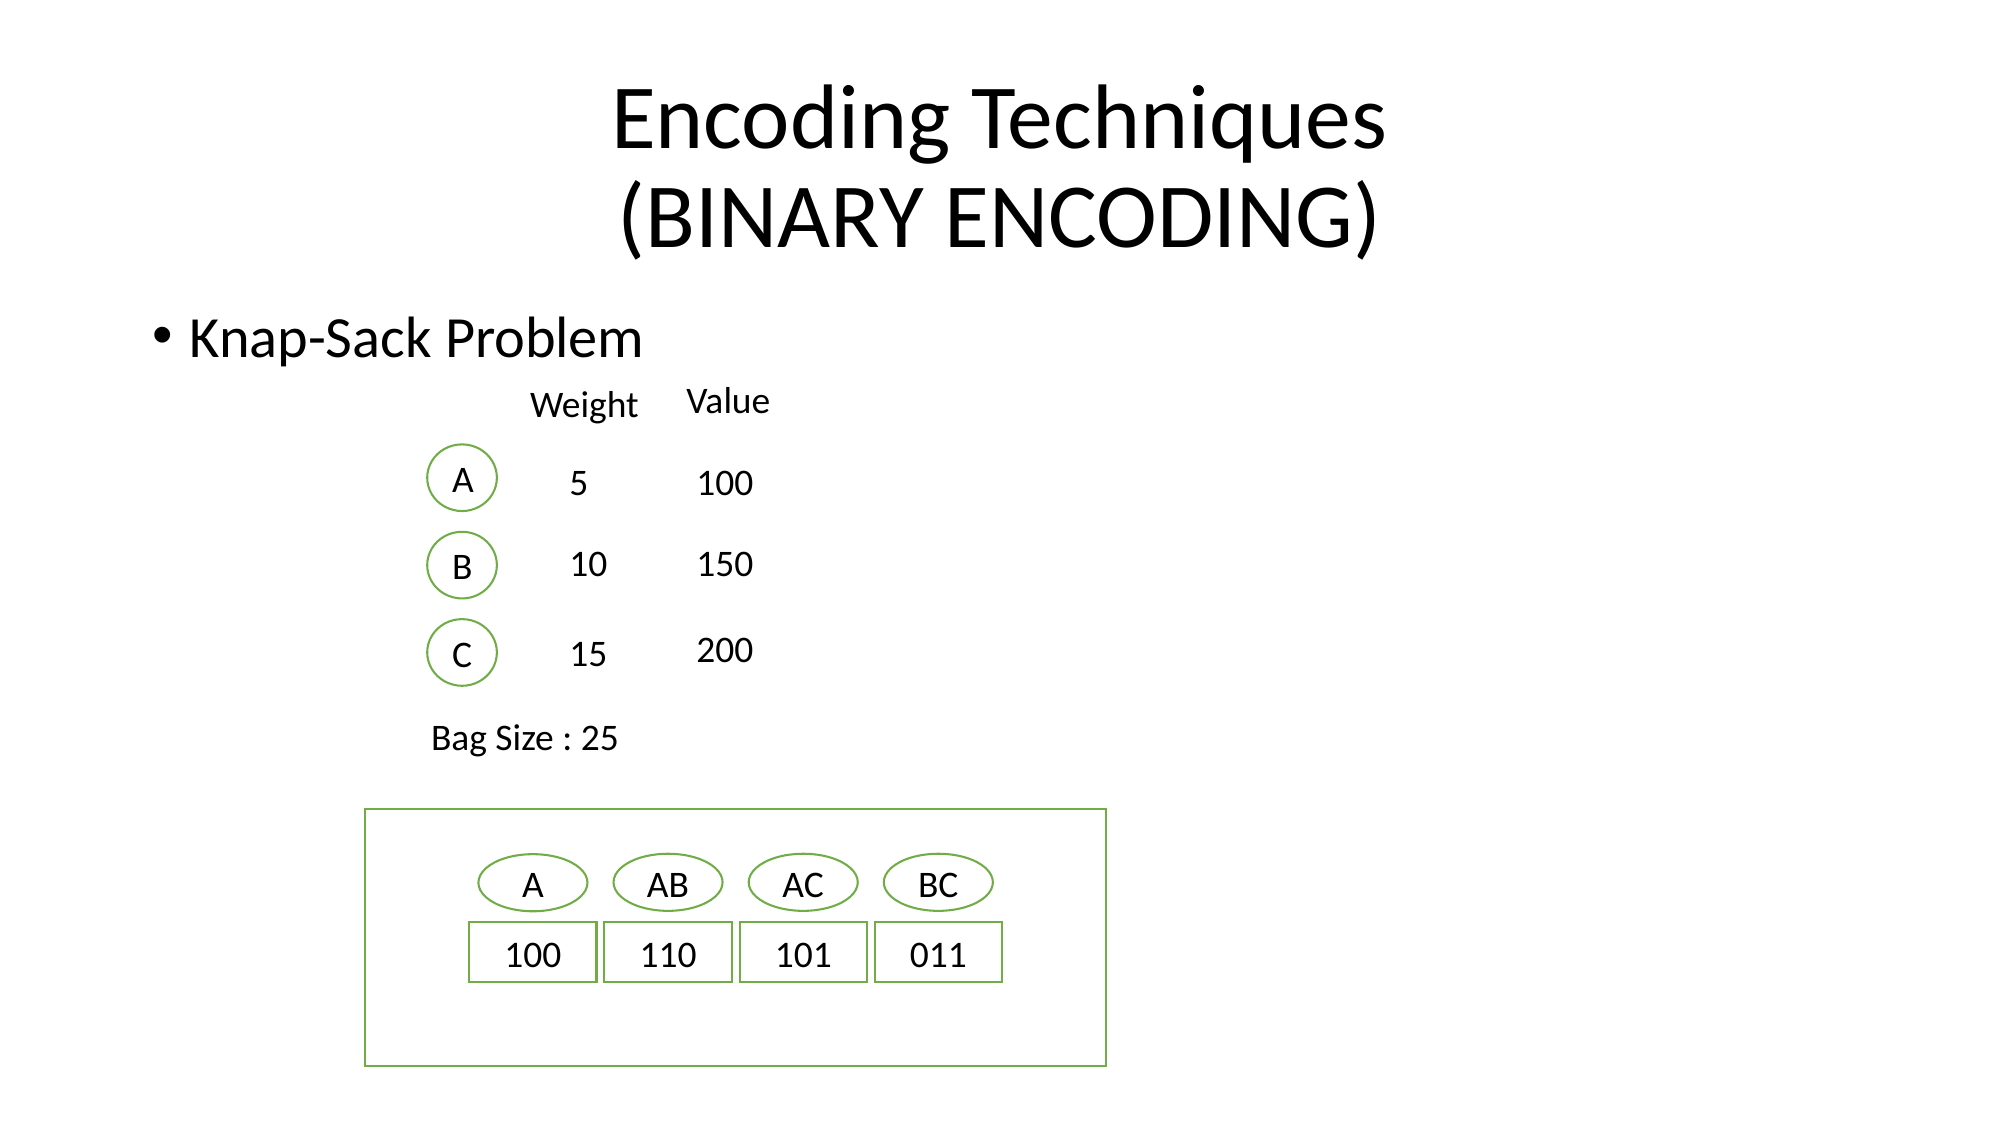

# Encoding Techniques (BINARY ENCODING)
Knap-Sack Problem

Value
Weight
A
B
C
5
100
150
10
200
15
Bag Size : 25

AB
AC
BC
A
100
110
101
011